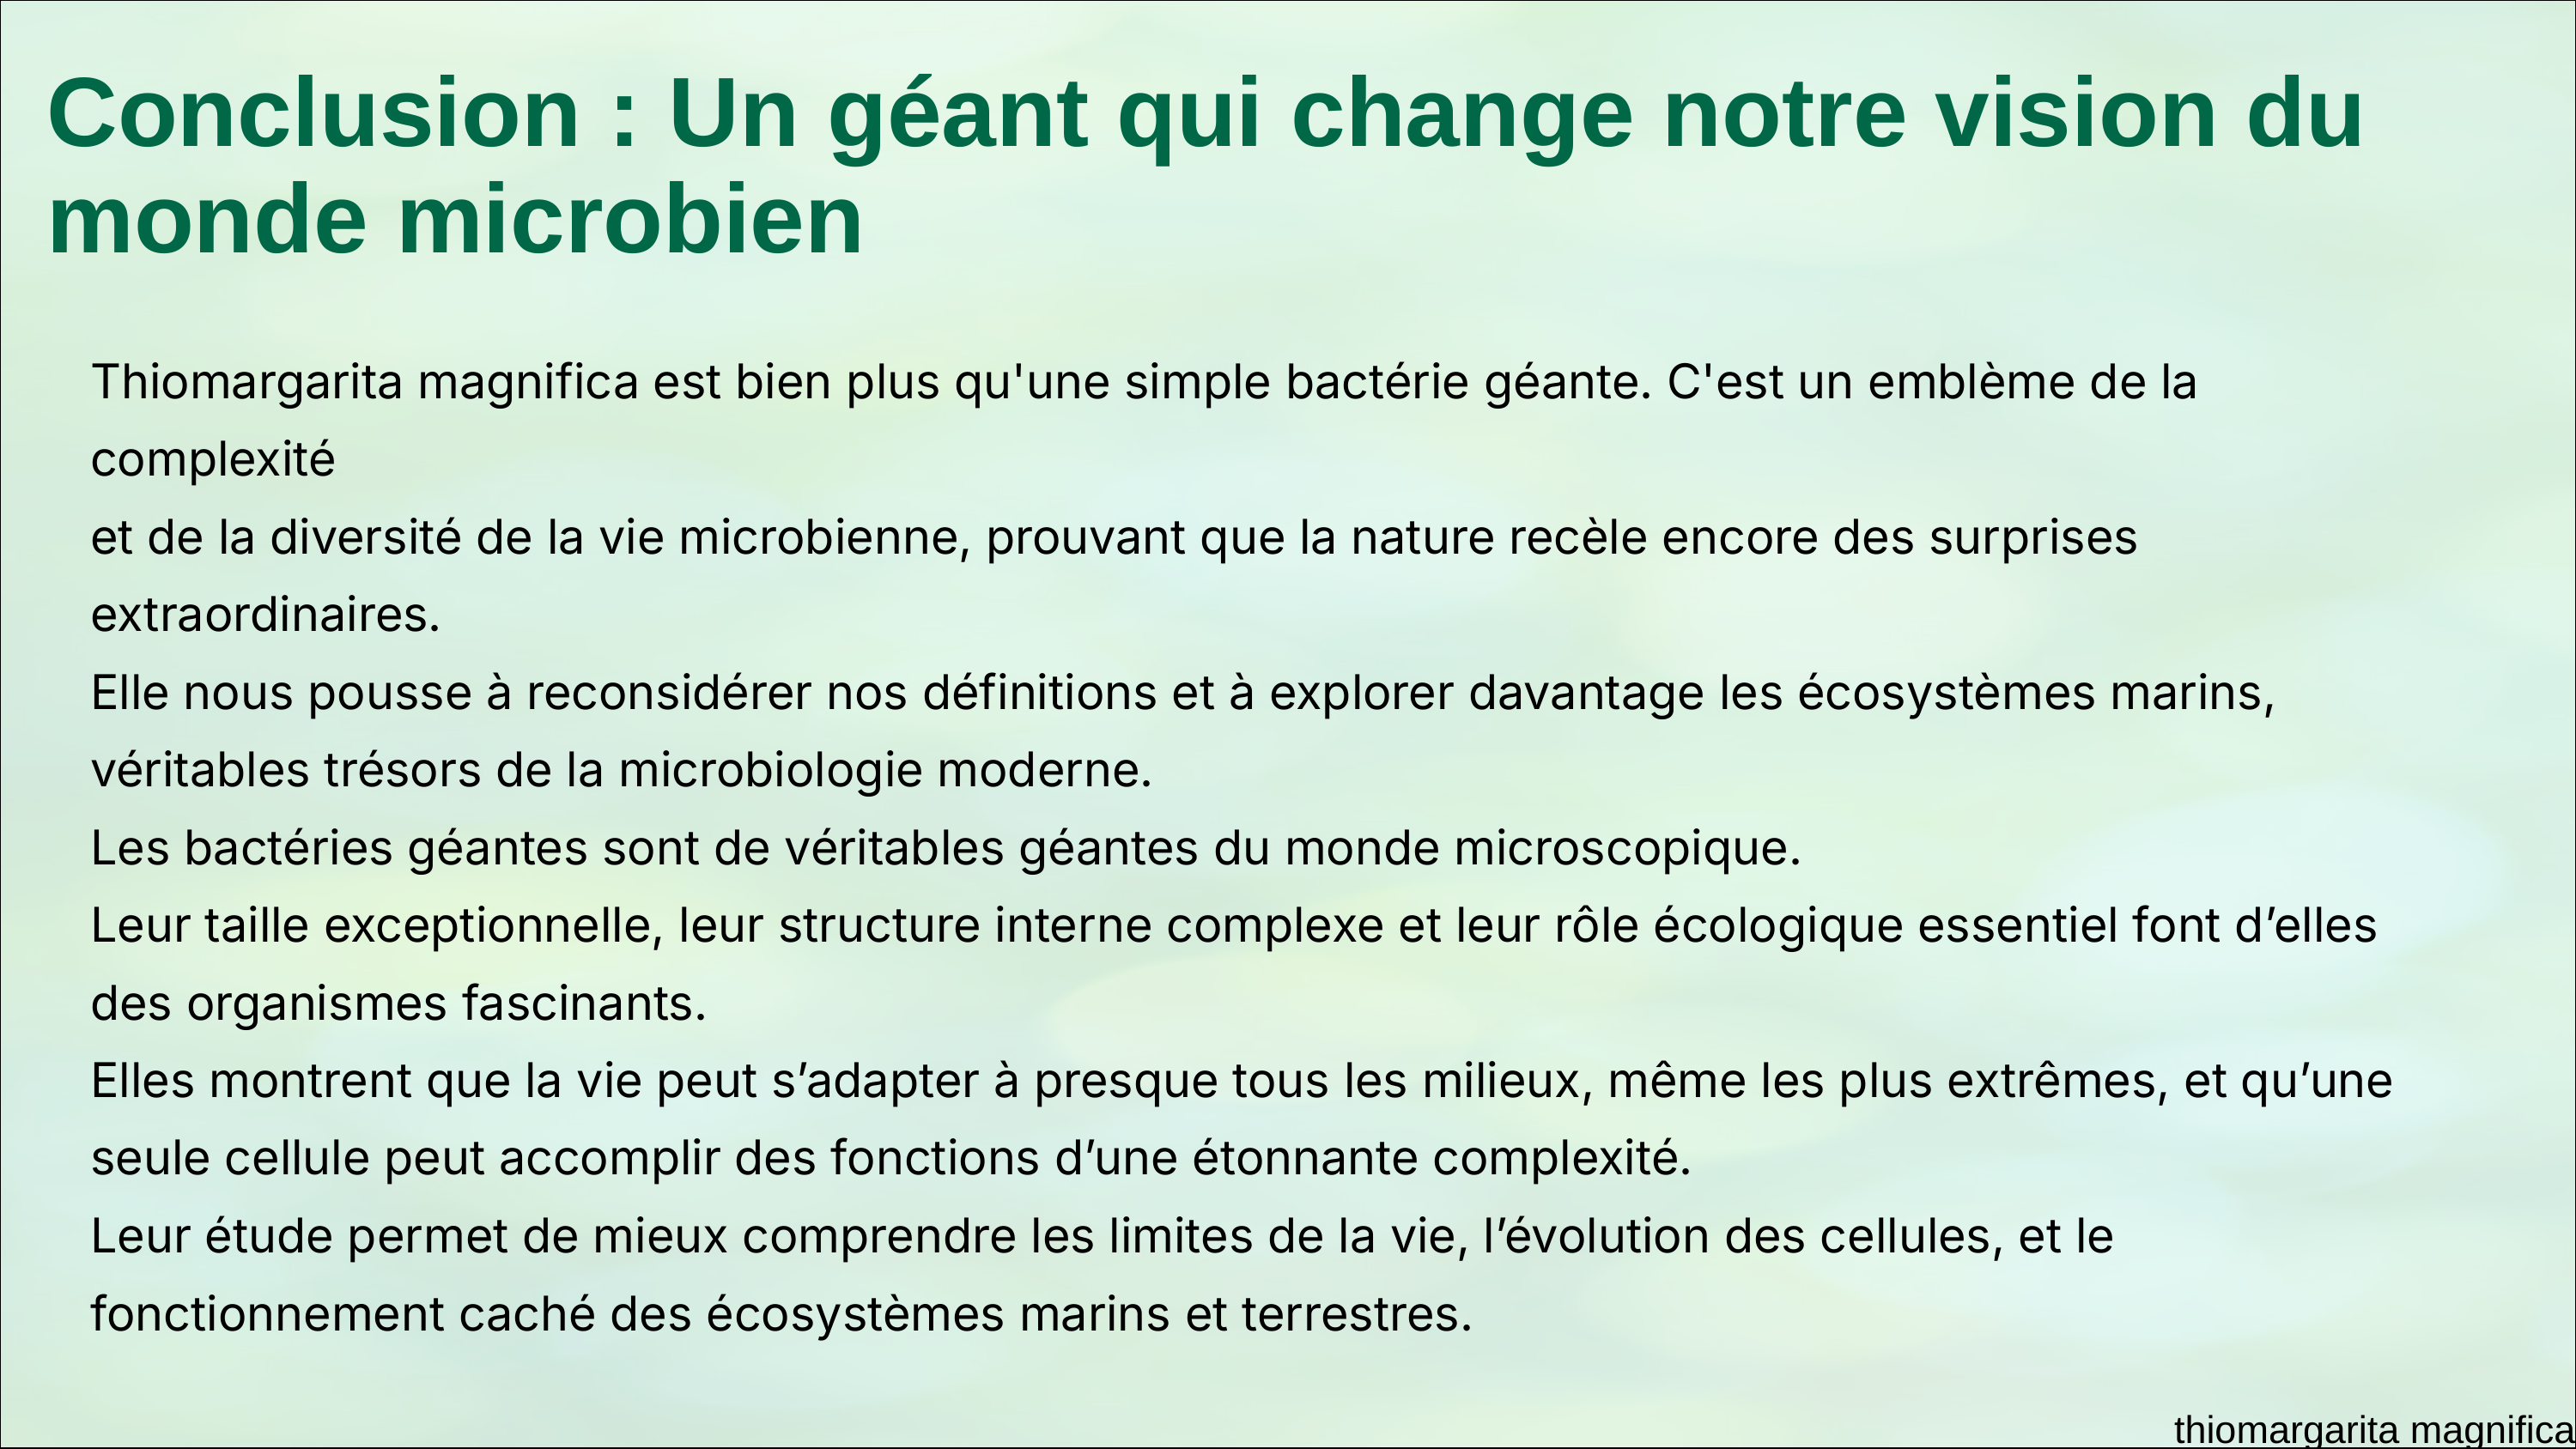

Conclusion : Un géant qui change notre vision du monde microbien

Thiomargarita magnifica est bien plus qu'une simple bactérie géante. C'est un emblème de la complexité
et de la diversité de la vie microbienne, prouvant que la nature recèle encore des surprises extraordinaires.
Elle nous pousse à reconsidérer nos définitions et à explorer davantage les écosystèmes marins,
véritables trésors de la microbiologie moderne.
Les bactéries géantes sont de véritables géantes du monde microscopique.
Leur taille exceptionnelle, leur structure interne complexe et leur rôle écologique essentiel font d’elles
des organismes fascinants.
Elles montrent que la vie peut s’adapter à presque tous les milieux, même les plus extrêmes, et qu’une
seule cellule peut accomplir des fonctions d’une étonnante complexité.
Leur étude permet de mieux comprendre les limites de la vie, l’évolution des cellules, et le
fonctionnement caché des écosystèmes marins et terrestres.
thiomargarita magnifica